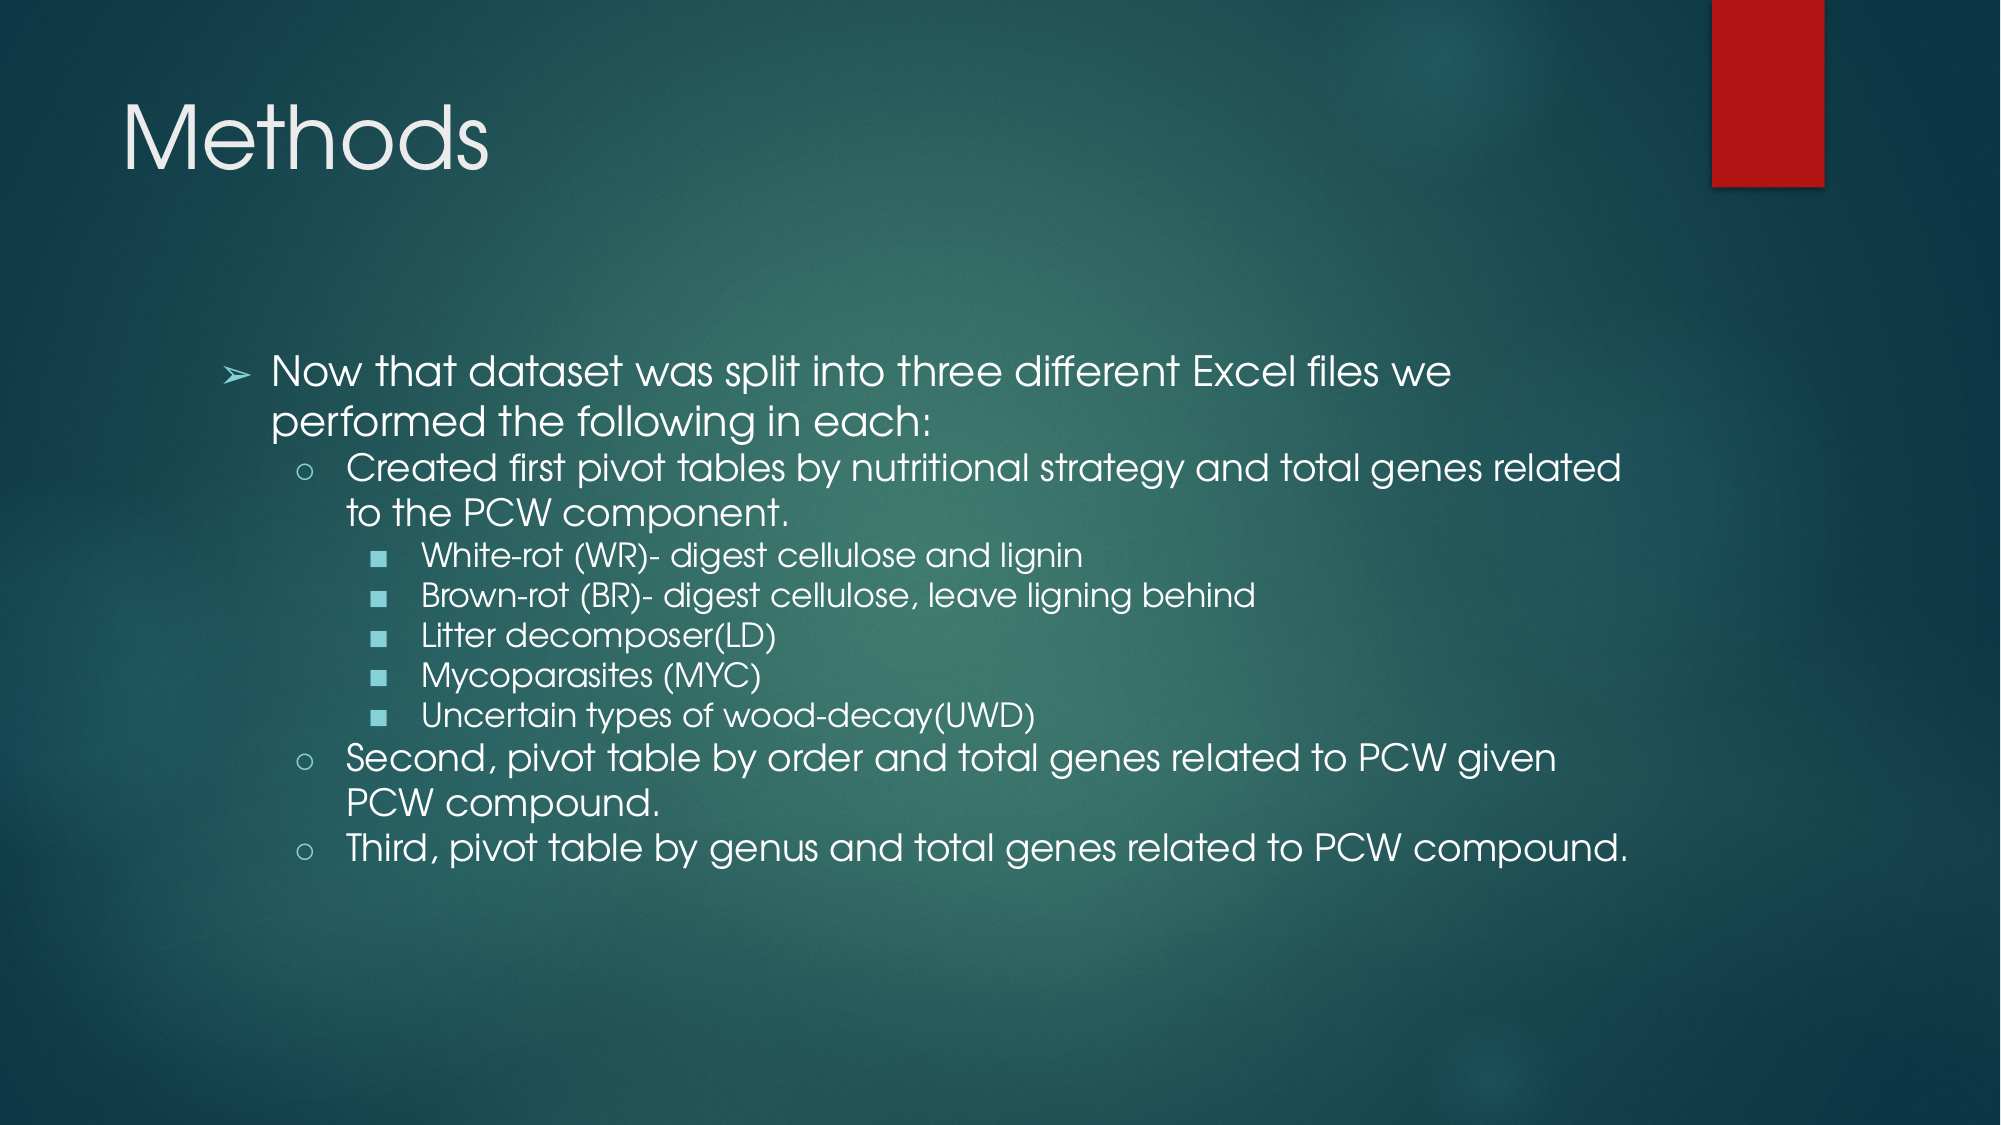

# Methods
Now that dataset was split into three different Excel files we performed the following in each:
Created first pivot tables by nutritional strategy and total genes related to the PCW component.
White-rot (WR)- digest cellulose and lignin
Brown-rot (BR)- digest cellulose, leave ligning behind
Litter decomposer(LD)
Mycoparasites (MYC)
Uncertain types of wood-decay(UWD)
Second, pivot table by order and total genes related to PCW given PCW compound.
Third, pivot table by genus and total genes related to PCW compound.